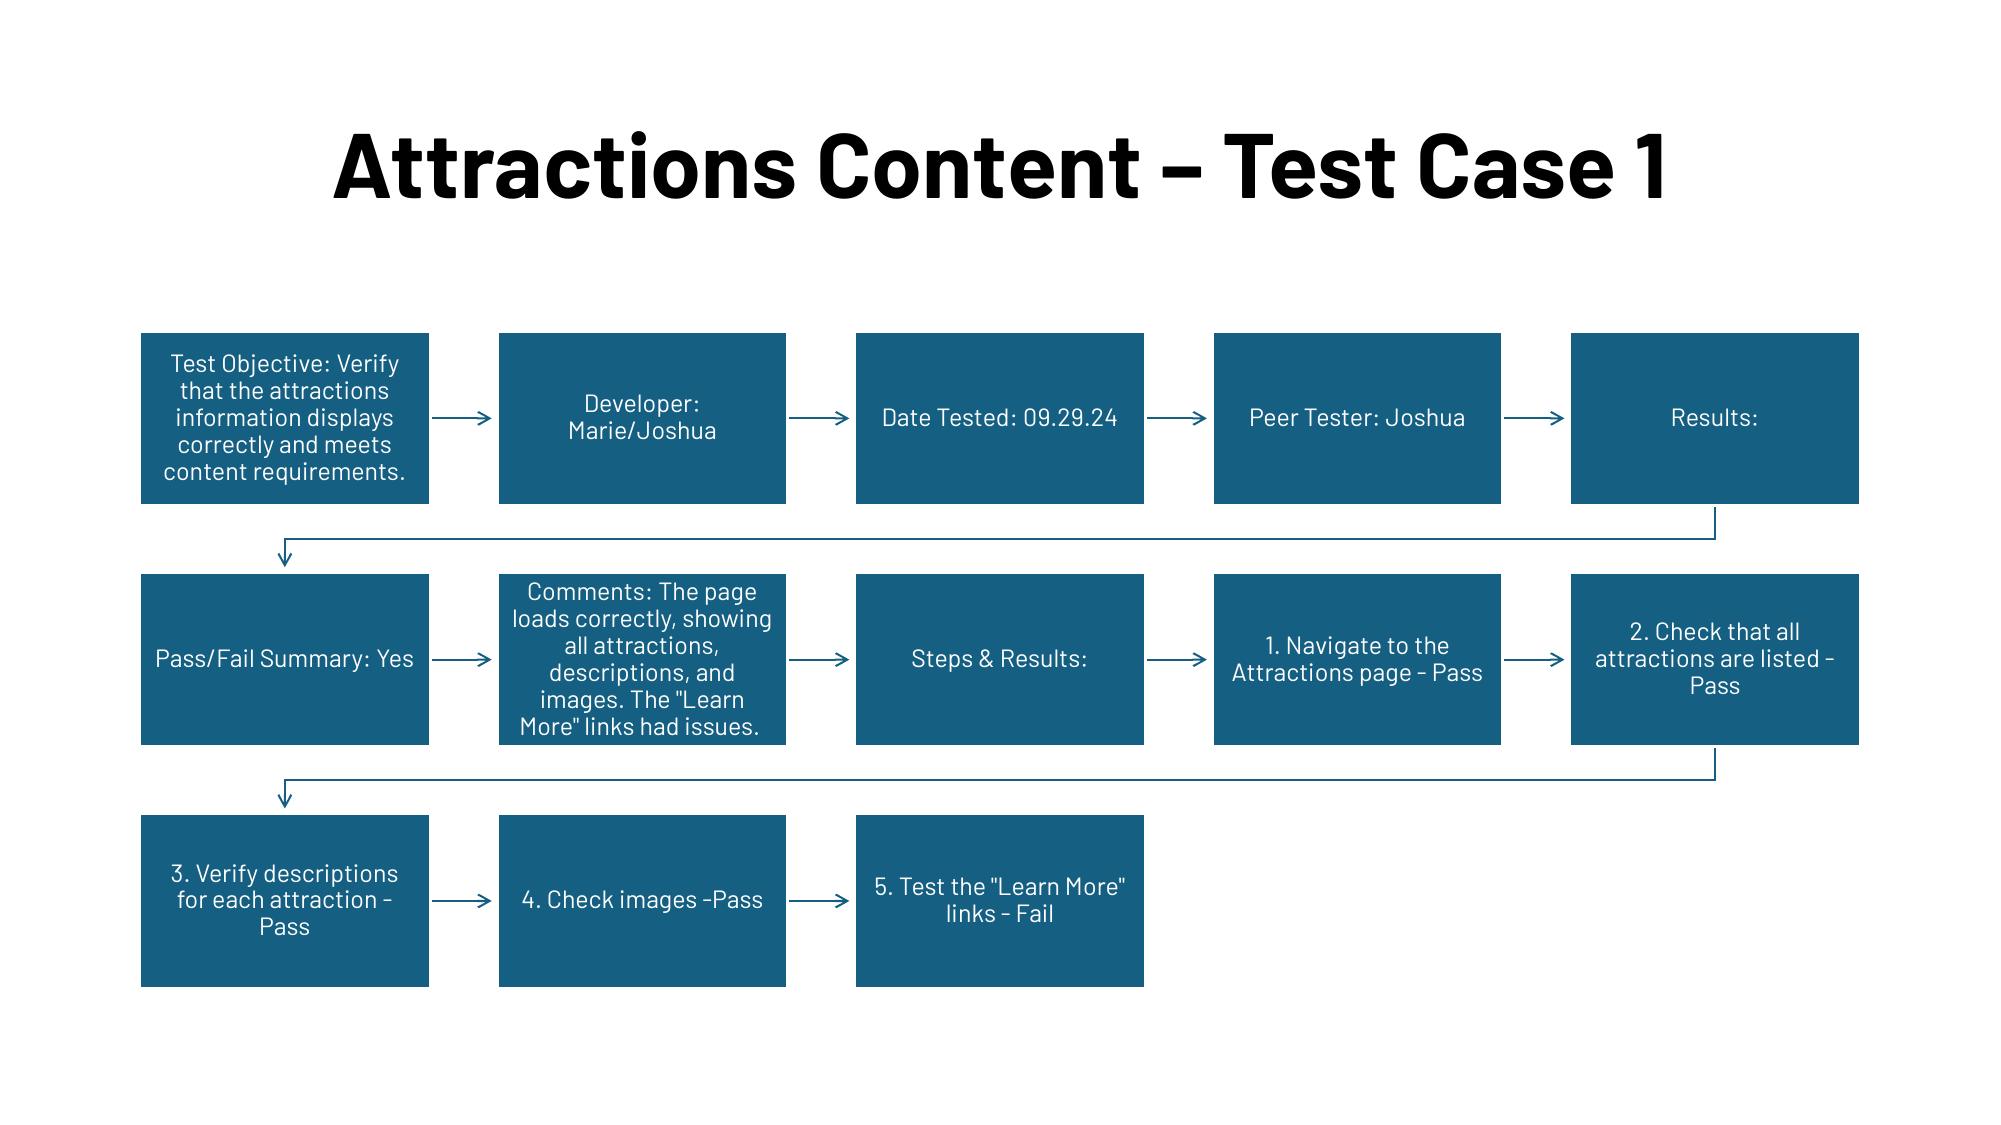

# Attractions Content – Test Case 1

Test Objective: Verify that the attractions information displays correctly and meets content requirements.

Developer: Marie/Joshua

Date Tested: 09.29.24

Peer Tester: Joshua

Results:

Pass/Fail Summary: Yes

Comments: The page loads correctly, showing all attractions, descriptions, and images. The "Learn More" links had issues.

Steps & Results:

1. Navigate to the Attractions page - Pass

2. Check that all attractions are listed - Pass

3. Verify descriptions for each attraction - Pass

4. Check images -Pass
5. Test the "Learn More" links - Fail